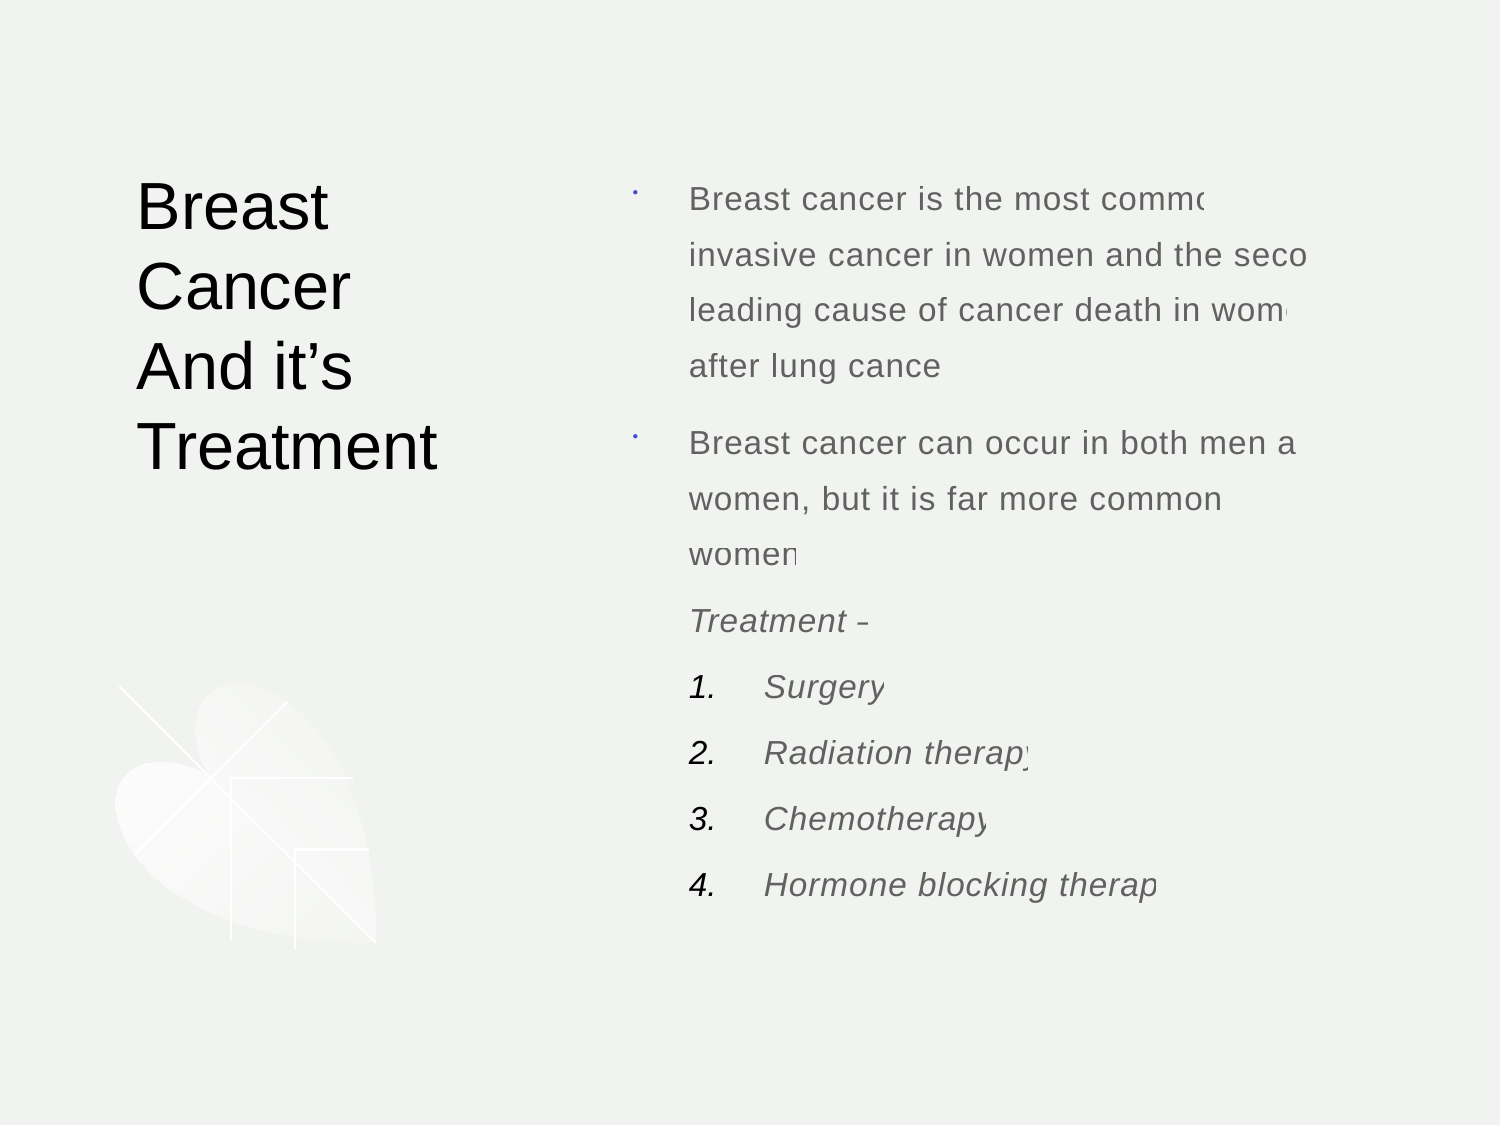

Breast cancer is the most common invasive cancer in women and the second leading cause of cancer death in women after lung cancer.
Breast cancer can occur in both men and women, but it is far more common in women
Treatment –
Surgery
Radiation therapy
Chemotherapy
Hormone blocking therapy
# Breast Cancer And it’s Treatment